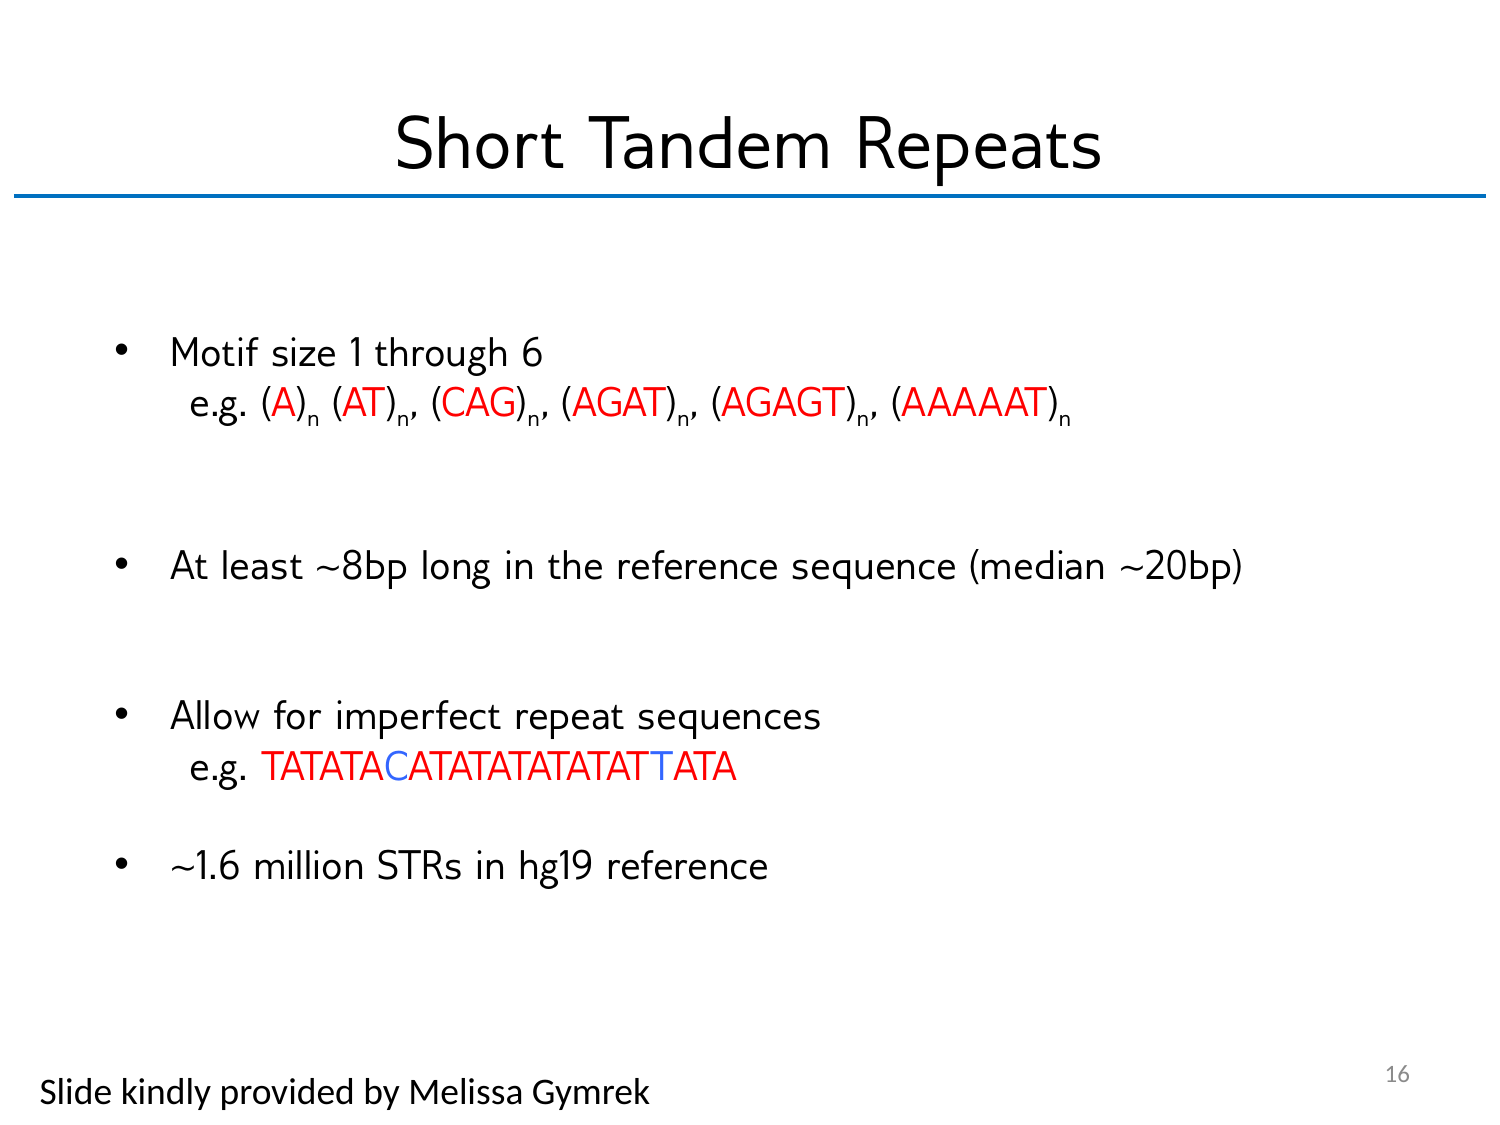

# Short Tandem Repeats

Motif size 1 through 6
e.g. (A)n (AT)n, (CAG)n, (AGAT)n, (AGAGT)n, (AAAAAT)n

At least ~8bp long in the reference sequence (median ~20bp)

Allow for imperfect repeat sequences
e.g. TATATACATATATATATATTATA

~1.6 million STRs in hg19 reference
16
Slide kindly provided by Melissa Gymrek